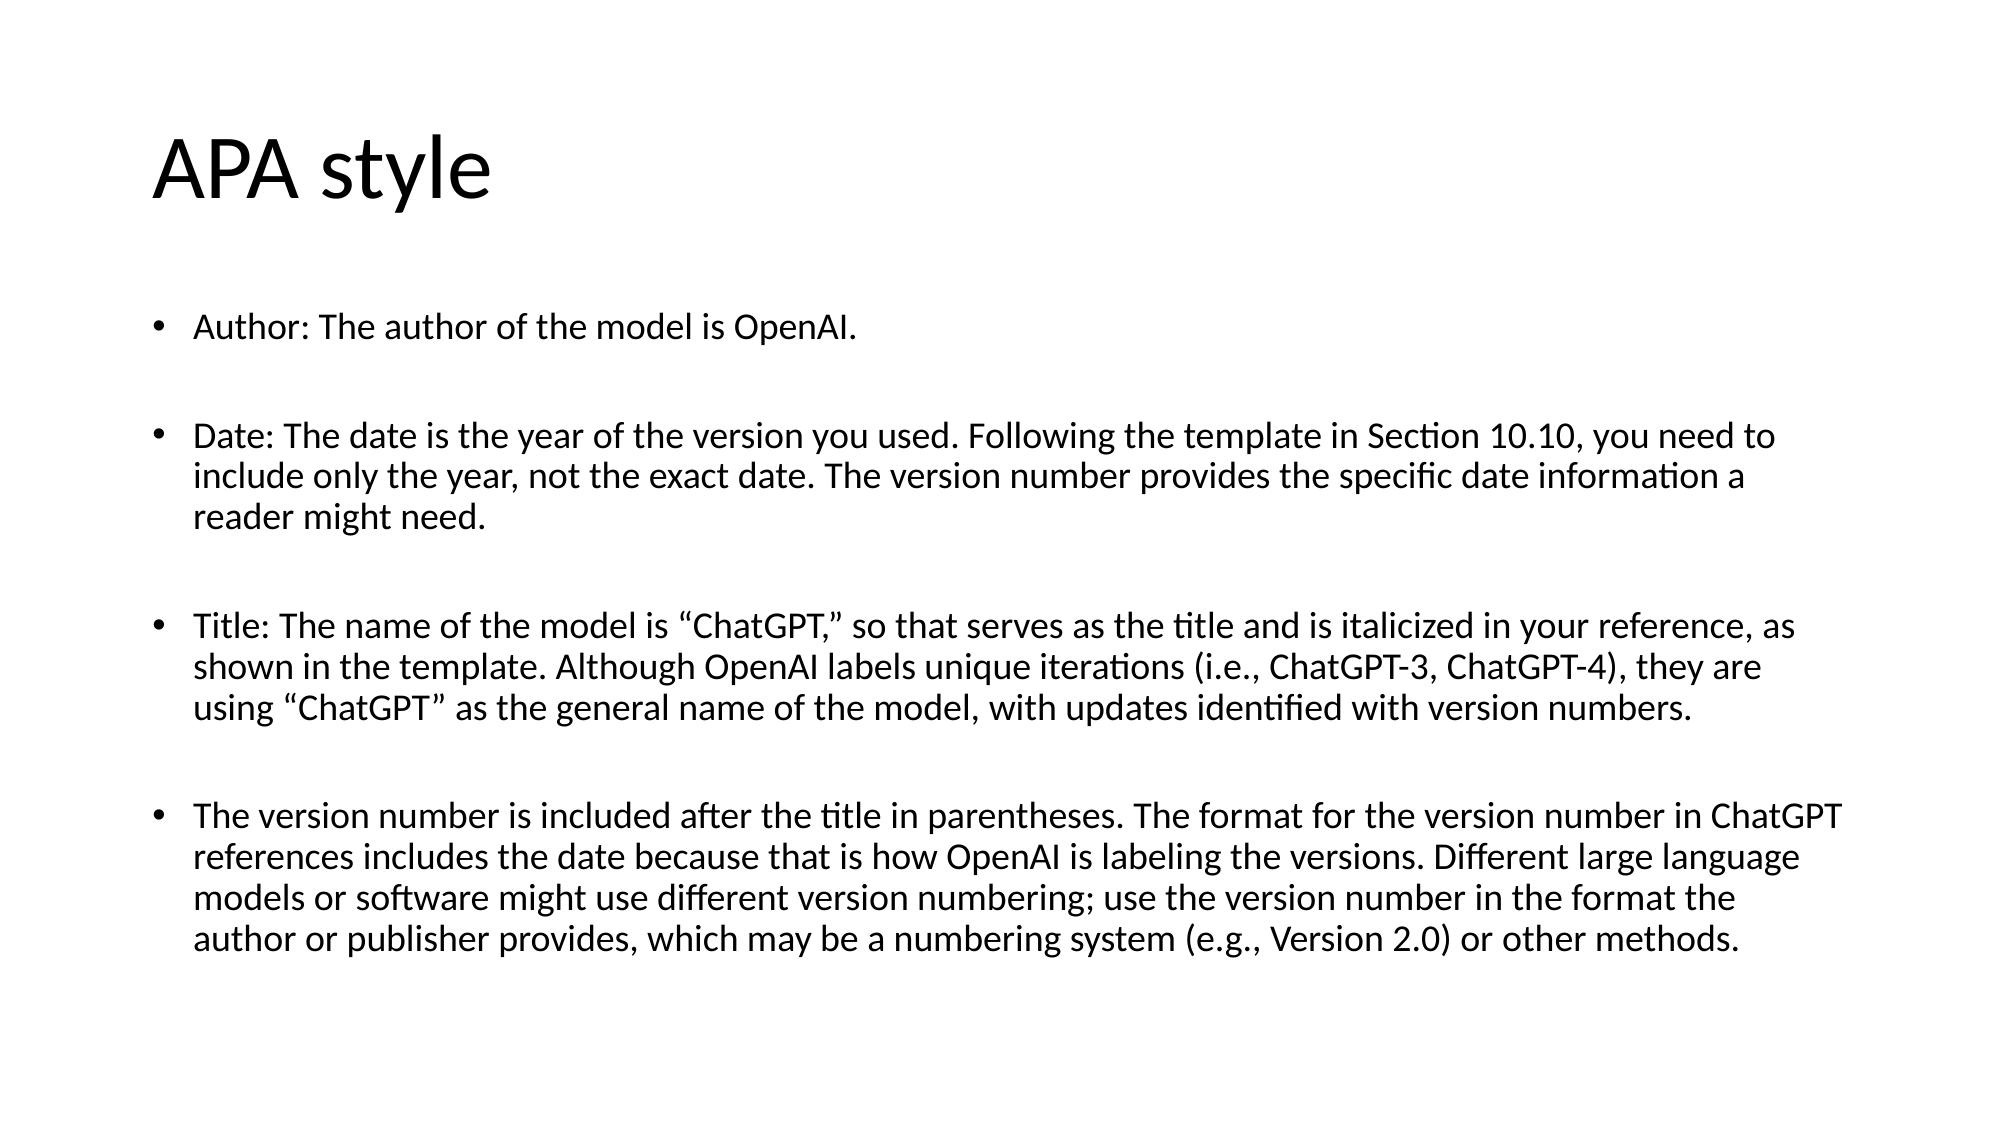

# APA style
Author: The author of the model is OpenAI.

Date: The date is the year of the version you used. Following the template in Section 10.10, you need to include only the year, not the exact date. The version number provides the specific date information a reader might need.

Title: The name of the model is “ChatGPT,” so that serves as the title and is italicized in your reference, as shown in the template. Although OpenAI labels unique iterations (i.e., ChatGPT-3, ChatGPT-4), they are using “ChatGPT” as the general name of the model, with updates identified with version numbers.

The version number is included after the title in parentheses. The format for the version number in ChatGPT references includes the date because that is how OpenAI is labeling the versions. Different large language models or software might use different version numbering; use the version number in the format the author or publisher provides, which may be a numbering system (e.g., Version 2.0) or other methods.